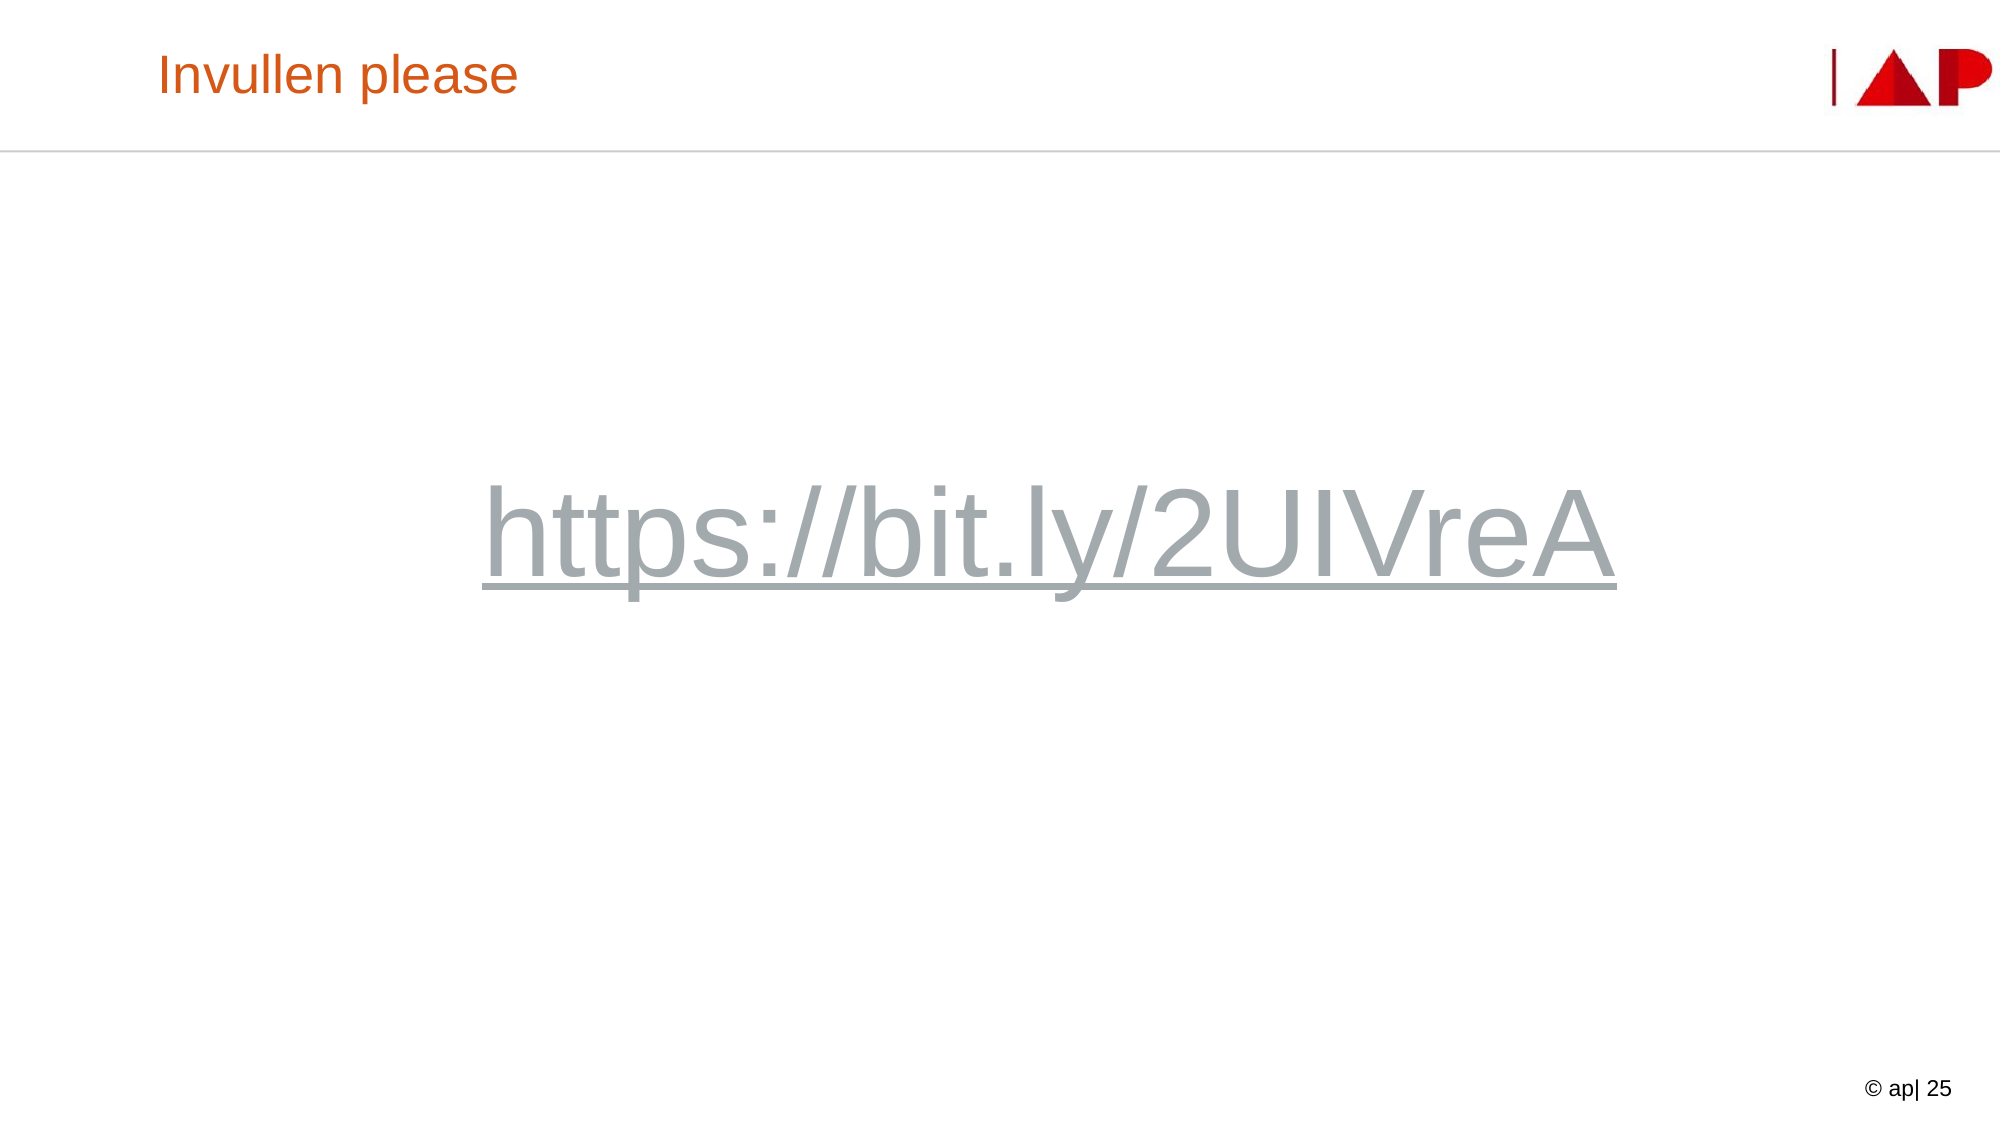

# Invullen please

https://bit.ly/2UIVreA
© ap| 25